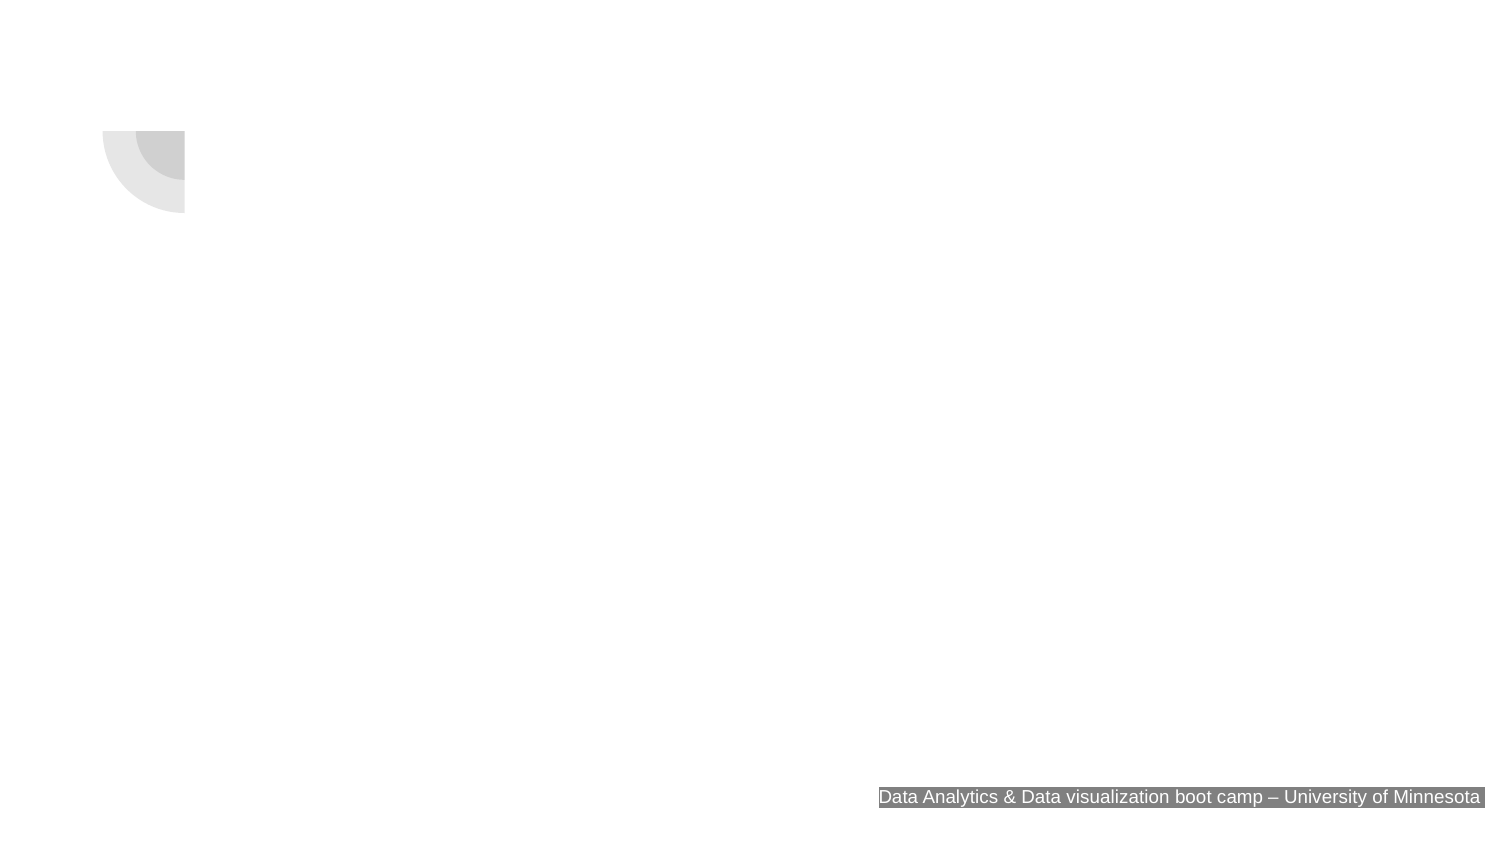

Data Analytics & Data visualization boot camp – University of Minnesota